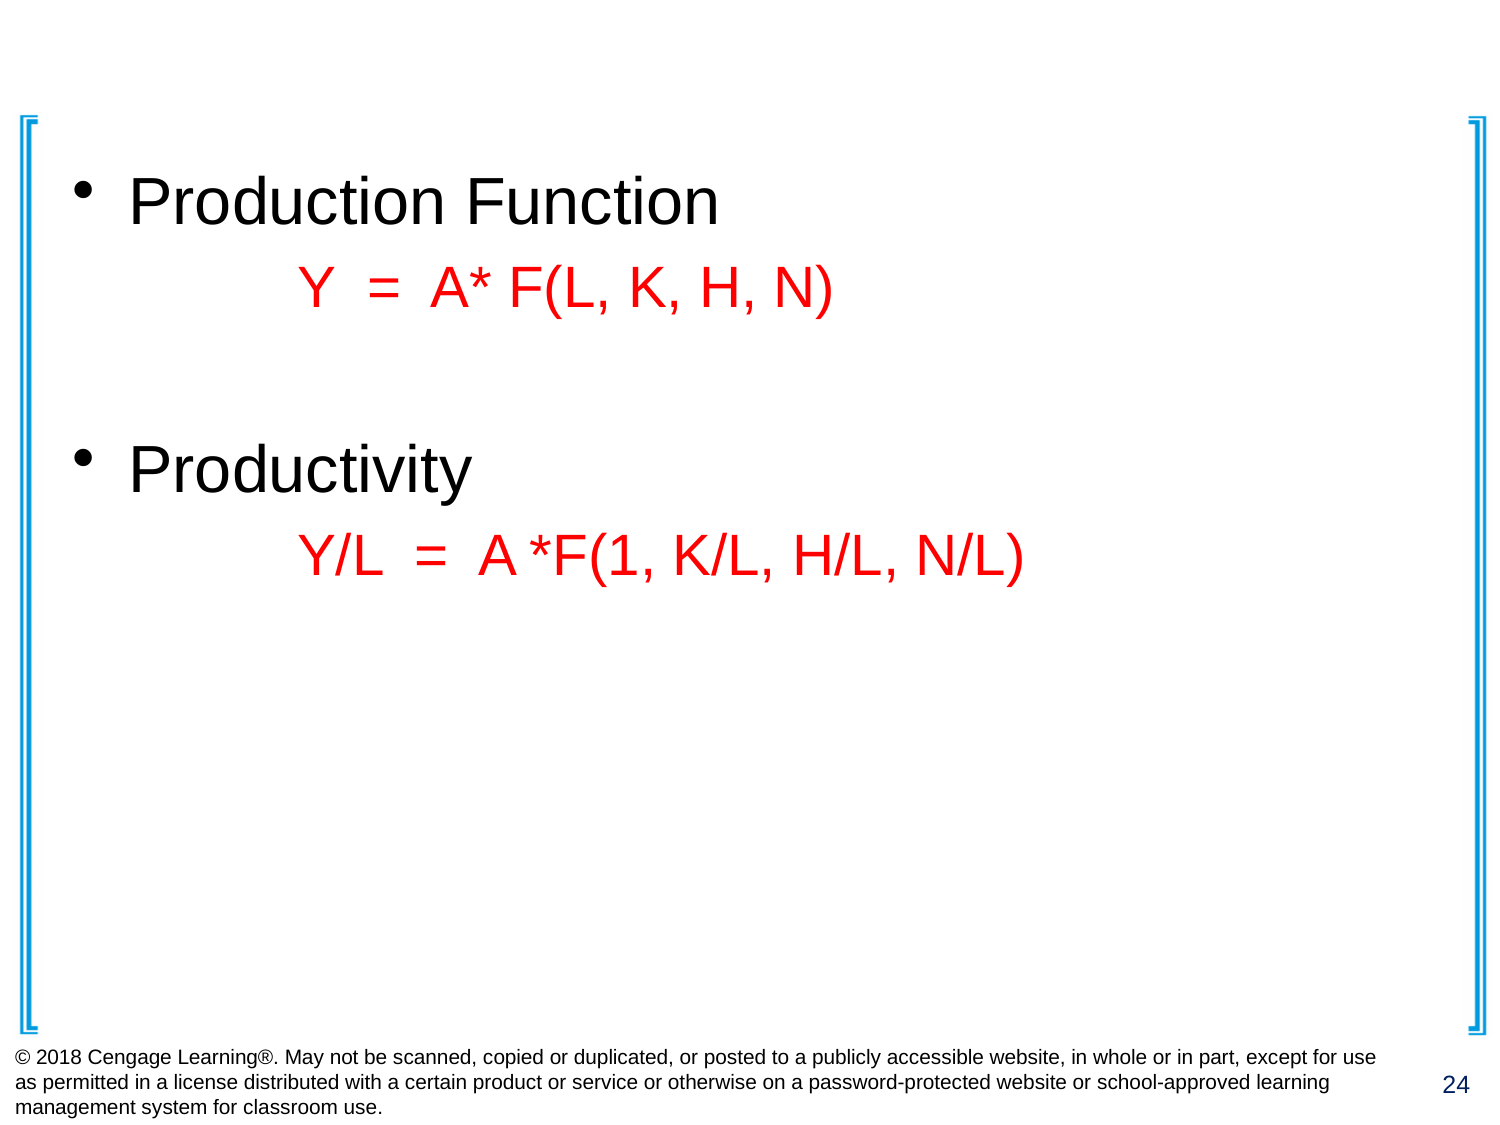

#
Production Function
	Y  =  A* F(L, K, H, N)

Productivity
	Y/L  =  A *F(1, K/L, H/L, N/L)
© 2018 Cengage Learning®. May not be scanned, copied or duplicated, or posted to a publicly accessible website, in whole or in part, except for use as permitted in a license distributed with a certain product or service or otherwise on a password-protected website or school-approved learning management system for classroom use.
24